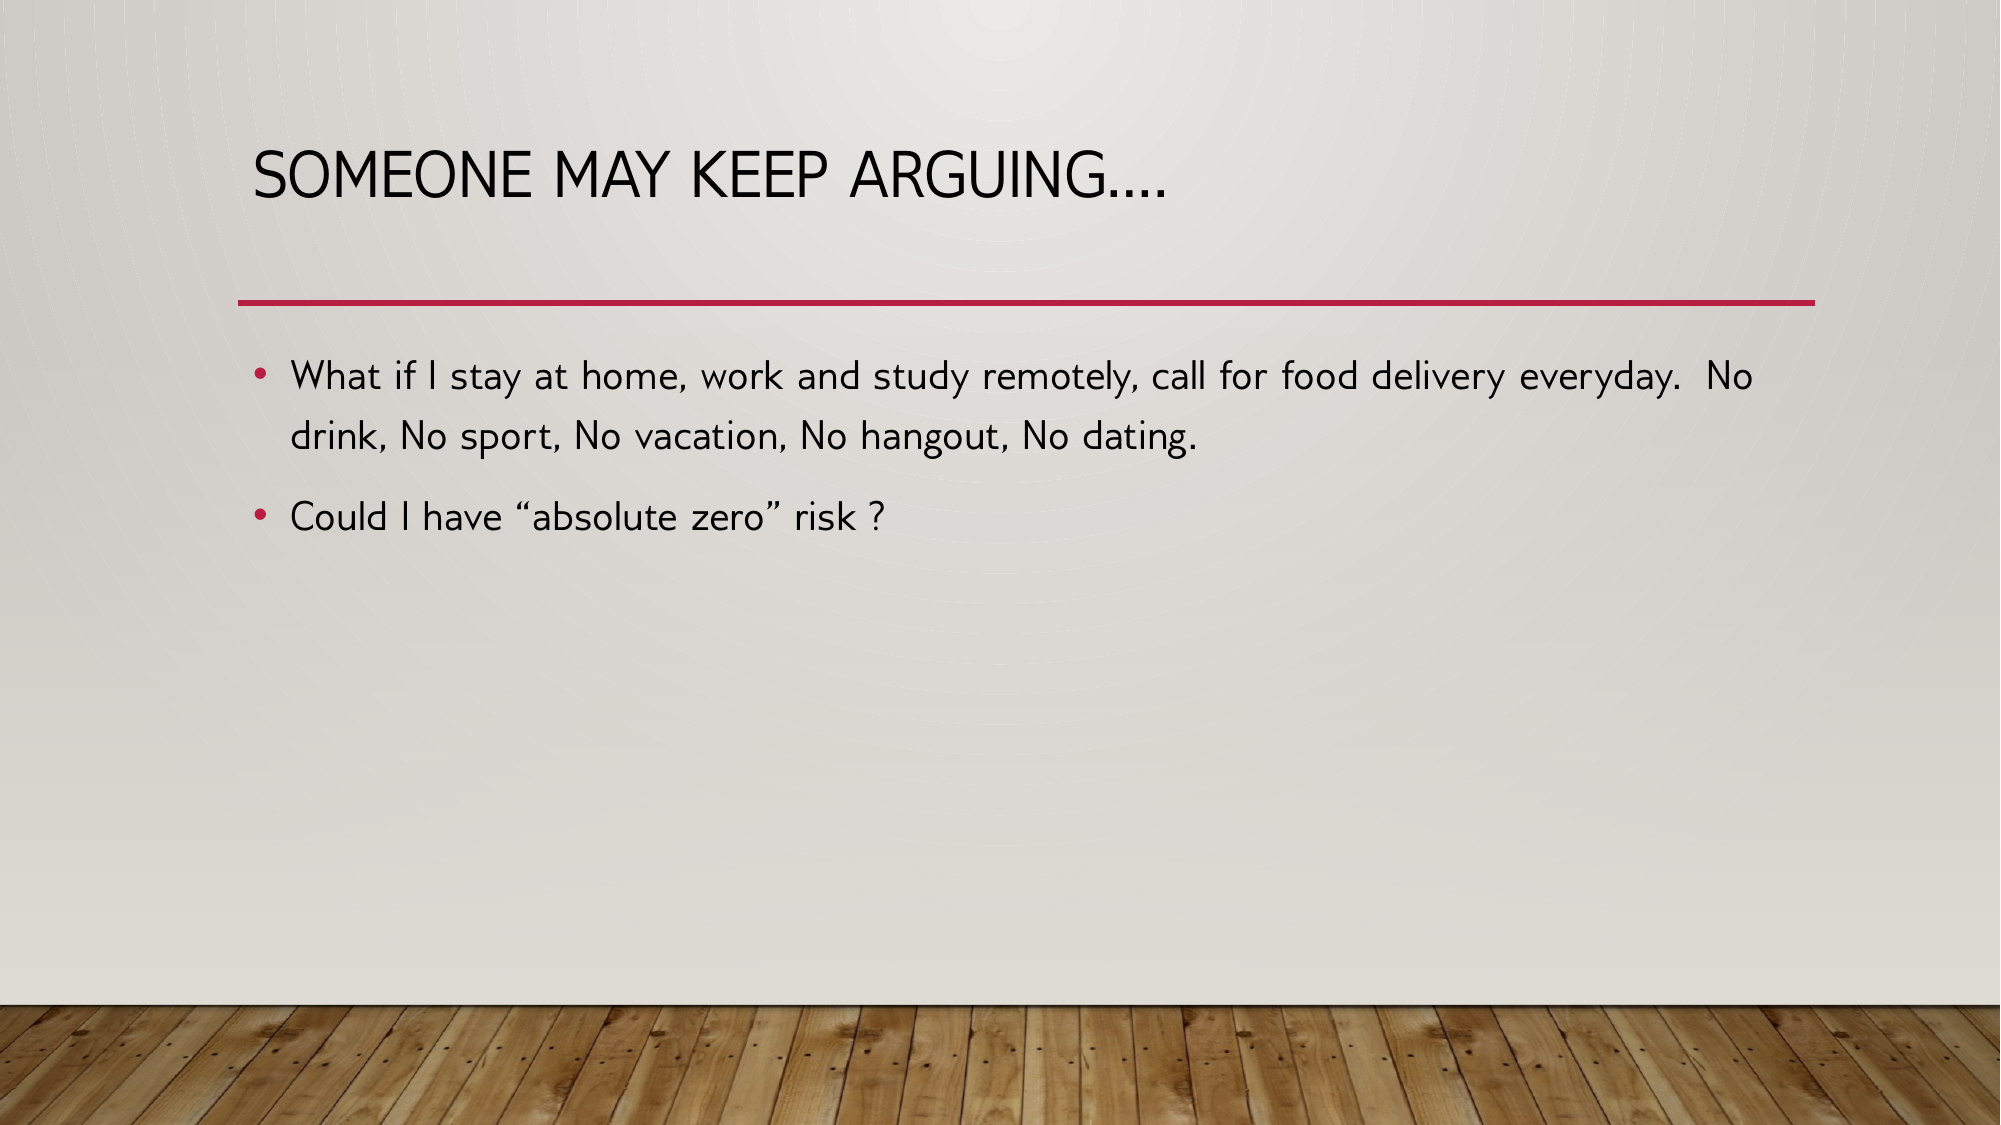

# Someone may Keep arguing….
What if I stay at home, work and study remotely, call for food delivery everyday.  No drink, No sport, No vacation, No hangout, No dating.
Could I have “absolute zero” risk ?